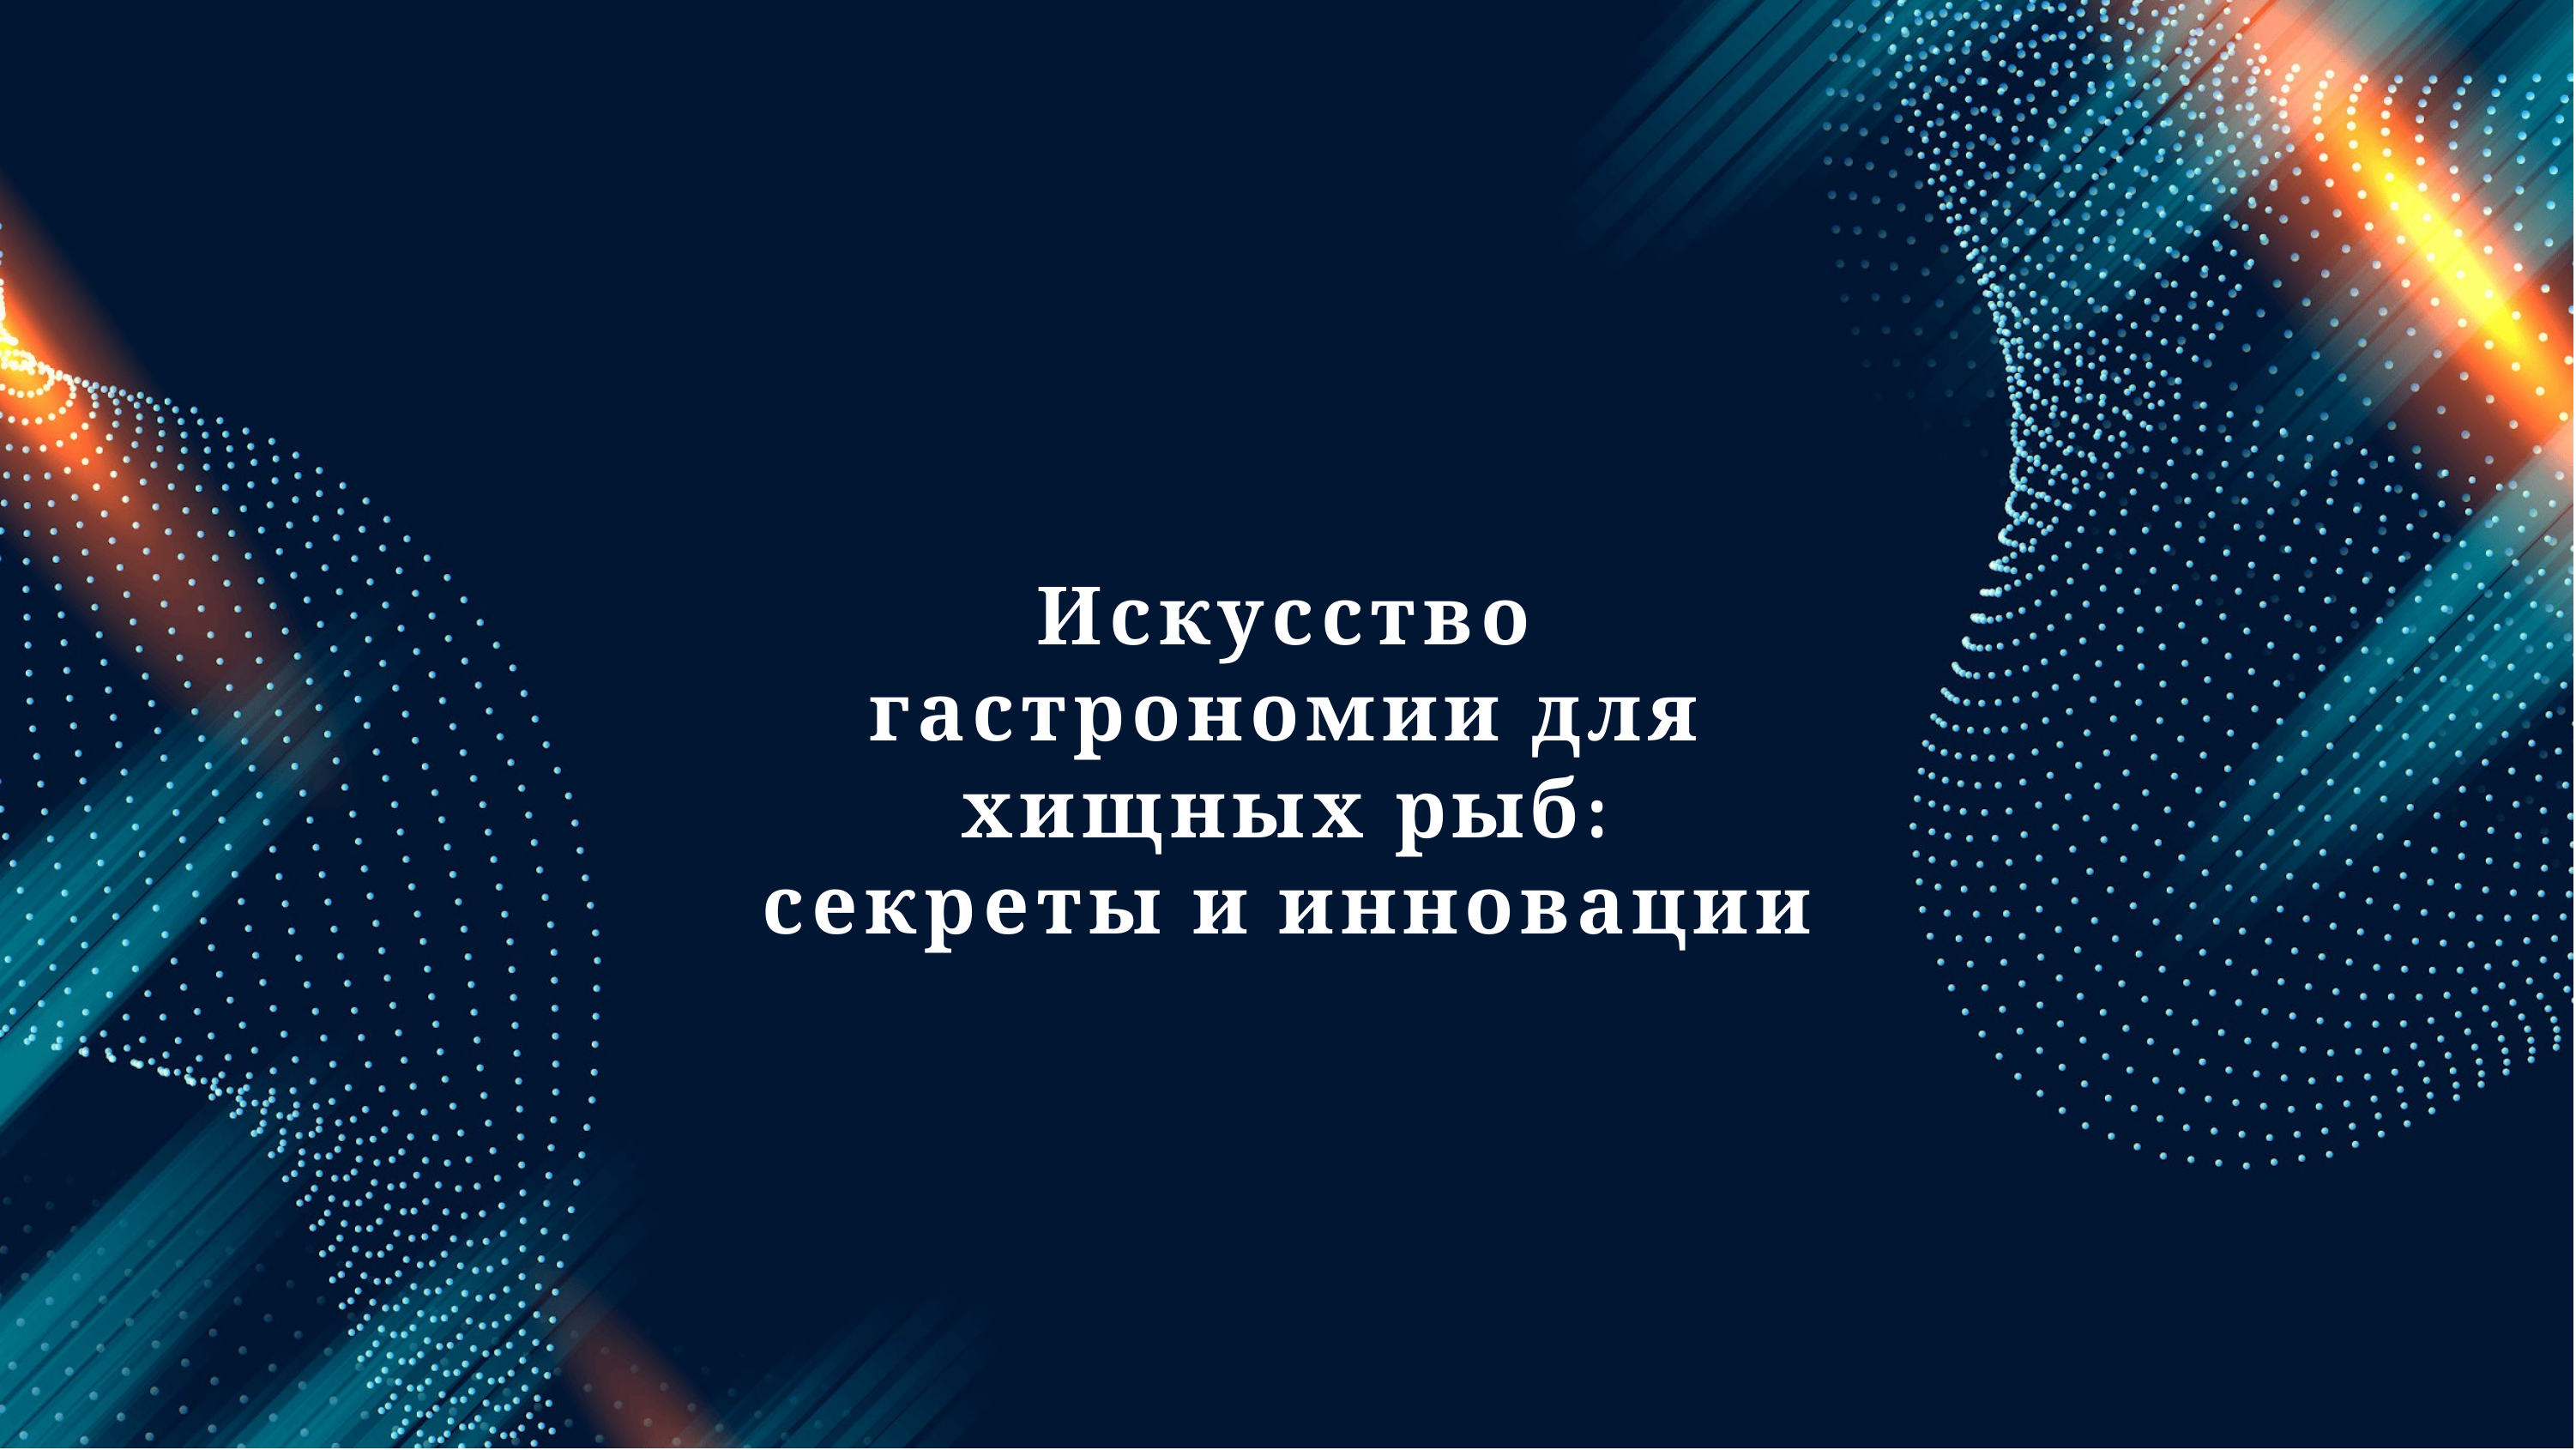

# Искусство гастрономии для хищных рыб: секреты и инновации